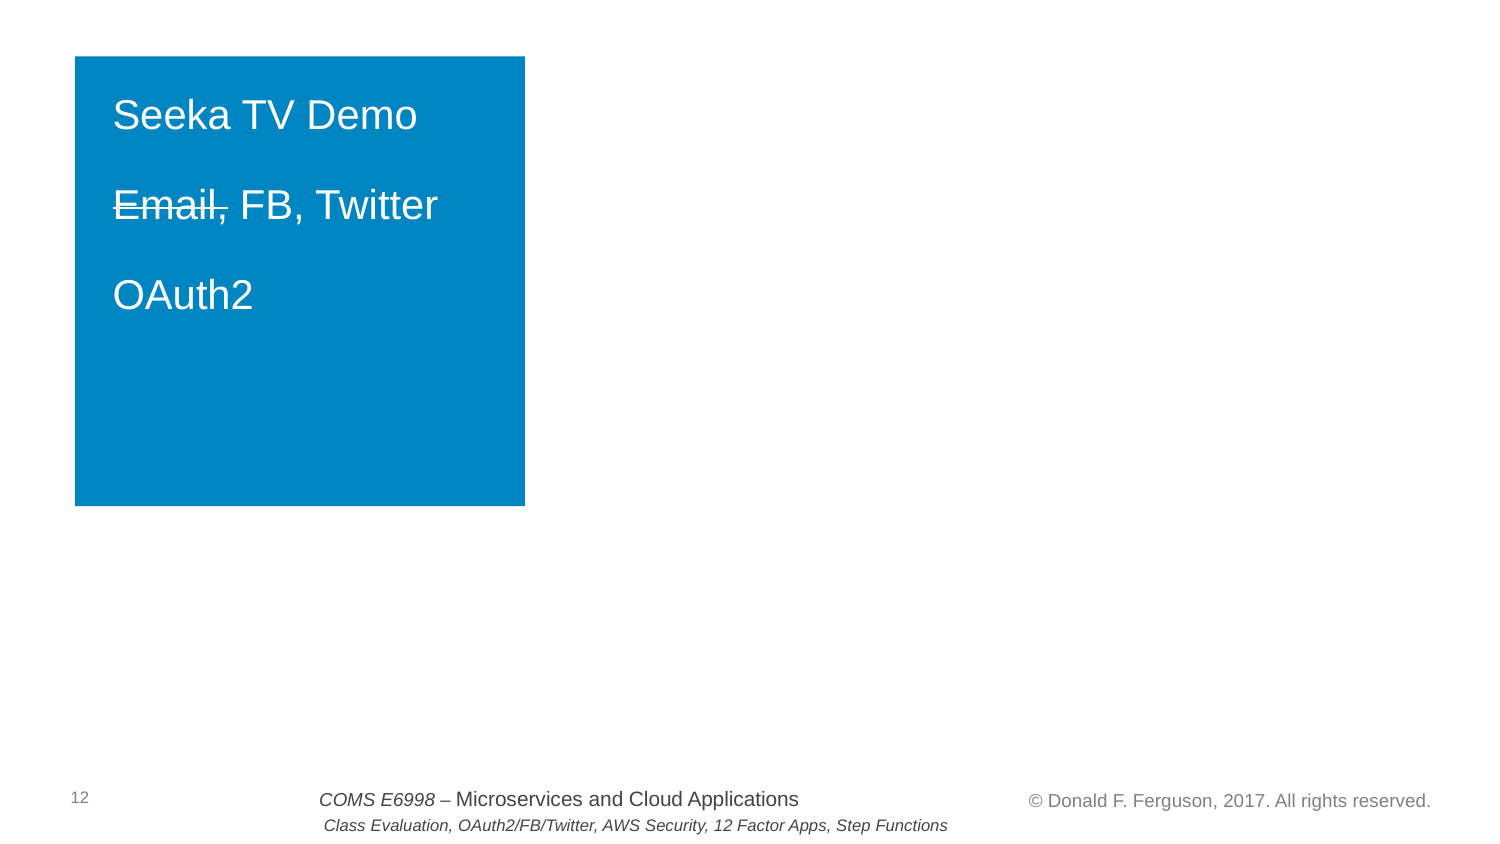

# Seeka TV Demo Email, FB, Twitter OAuth2